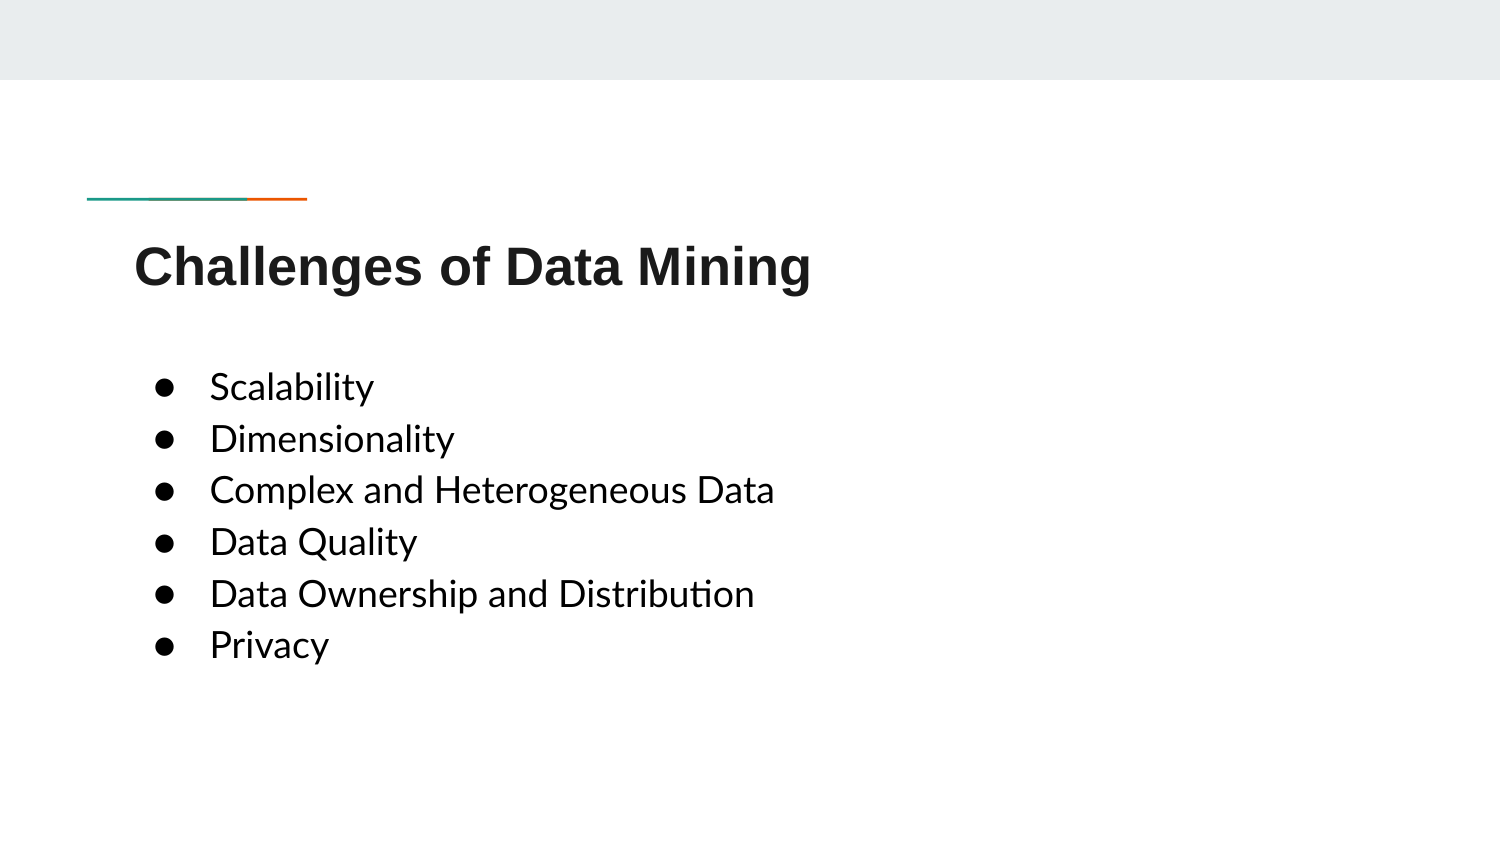

# Challenges of Data Mining
Scalability
Dimensionality
Complex and Heterogeneous Data
Data Quality
Data Ownership and Distribution
Privacy